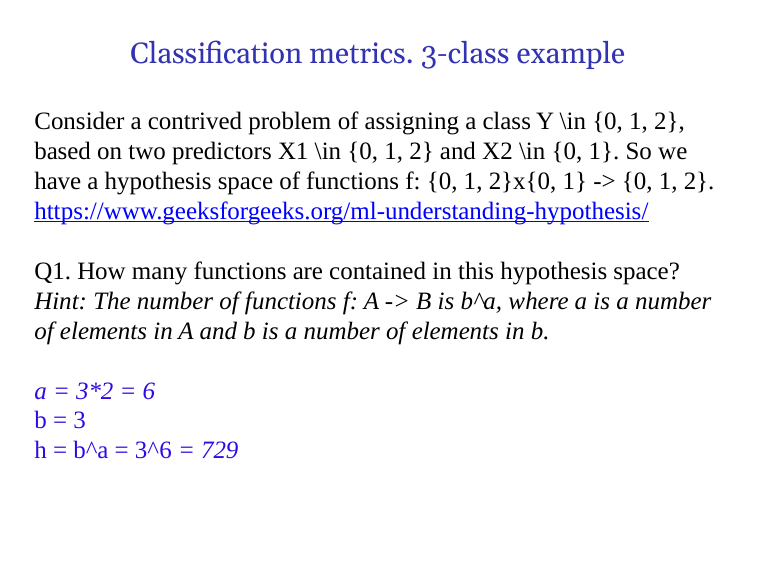

# Classification metrics. 3-class example
Consider a contrived problem of assigning a class Y \in {0, 1, 2}, based on two predictors X1 \in {0, 1, 2} and X2 \in {0, 1}. So we have a hypothesis space of functions f: {0, 1, 2}x{0, 1} -> {0, 1, 2}.
https://www.geeksforgeeks.org/ml-understanding-hypothesis/

Q1. How many functions are contained in this hypothesis space?
Hint: The number of functions f: A -> B is b^a, where a is a number of elements in A and b is a number of elements in b.

a = 3*2 = 6
b = 3
h = b^a = 3^6 = 729